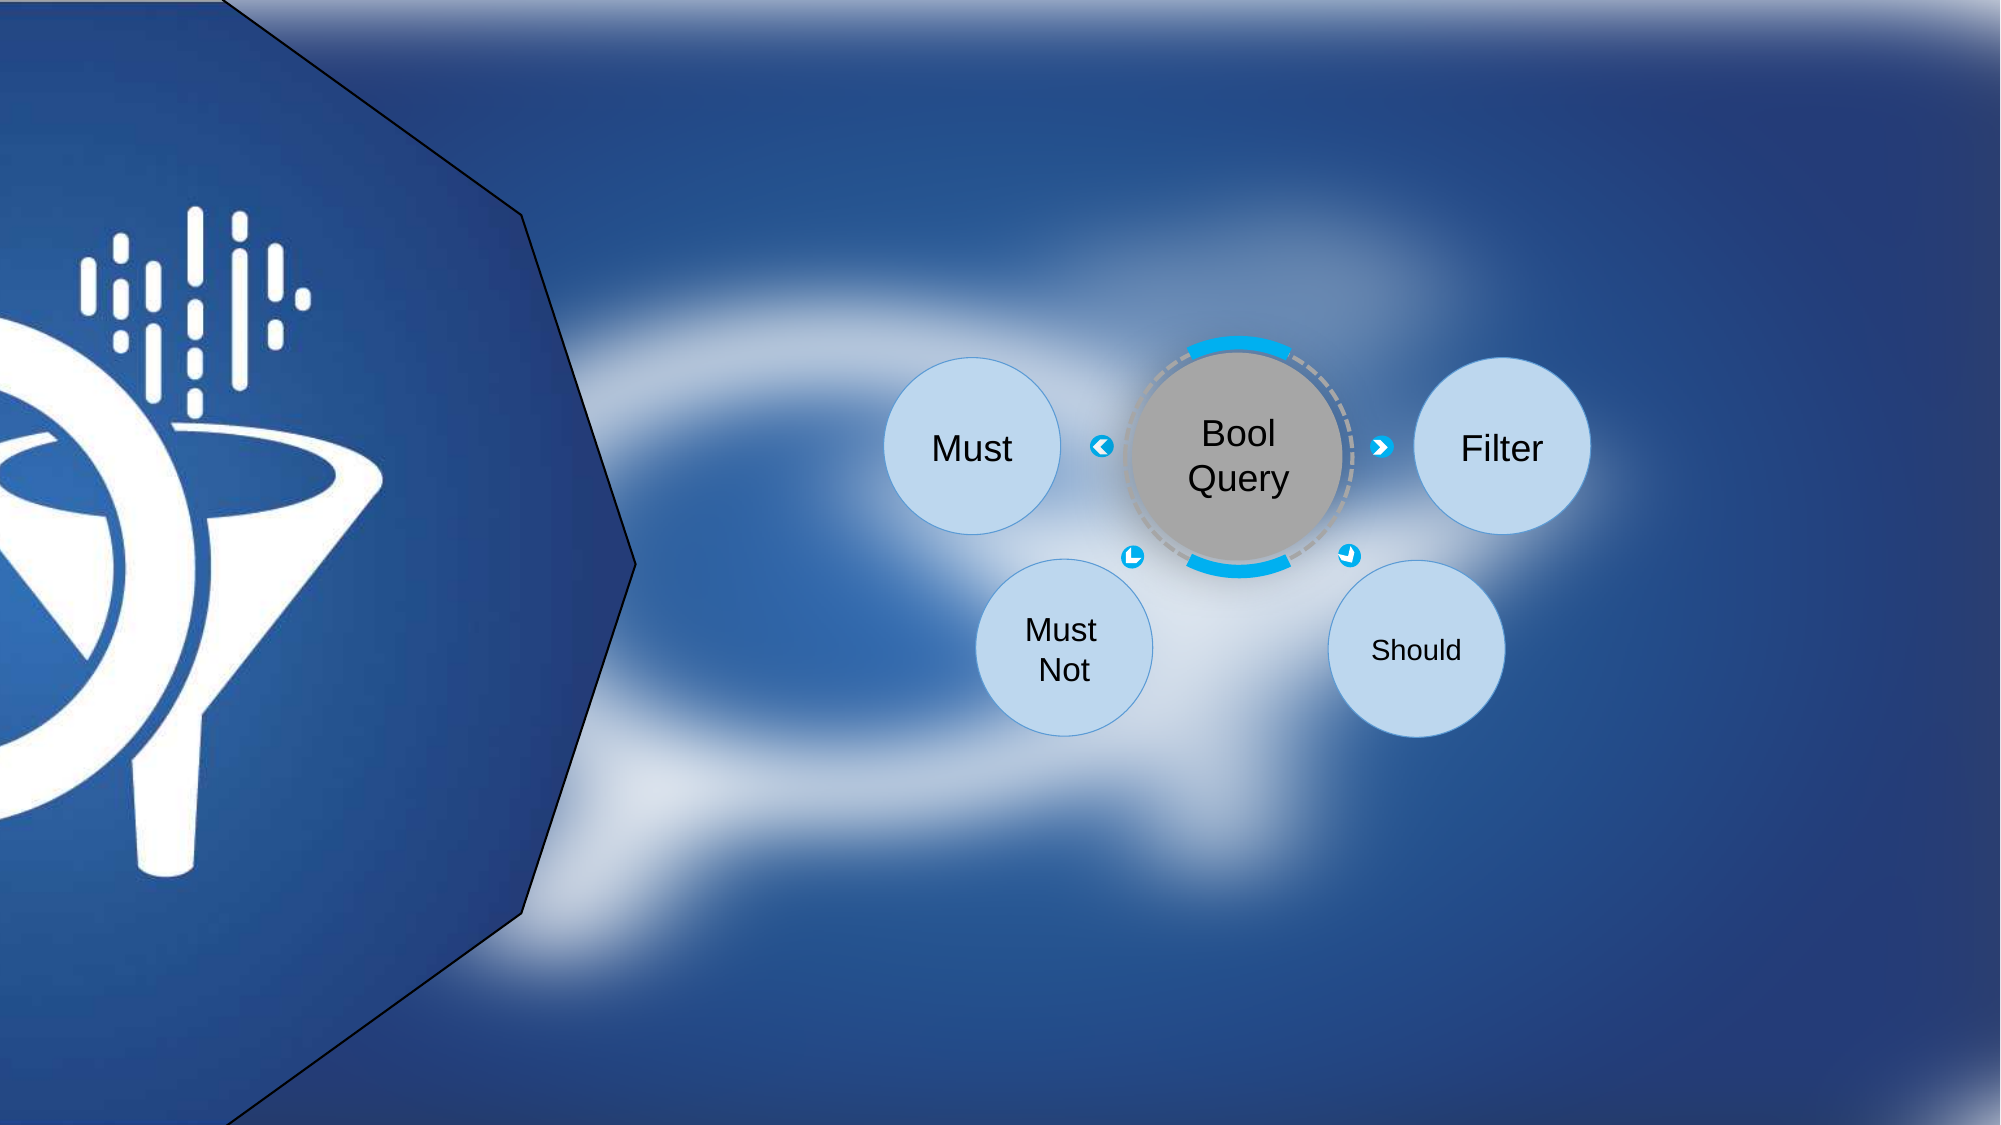

Must
Filter

Bool Query

Must
Not
Should